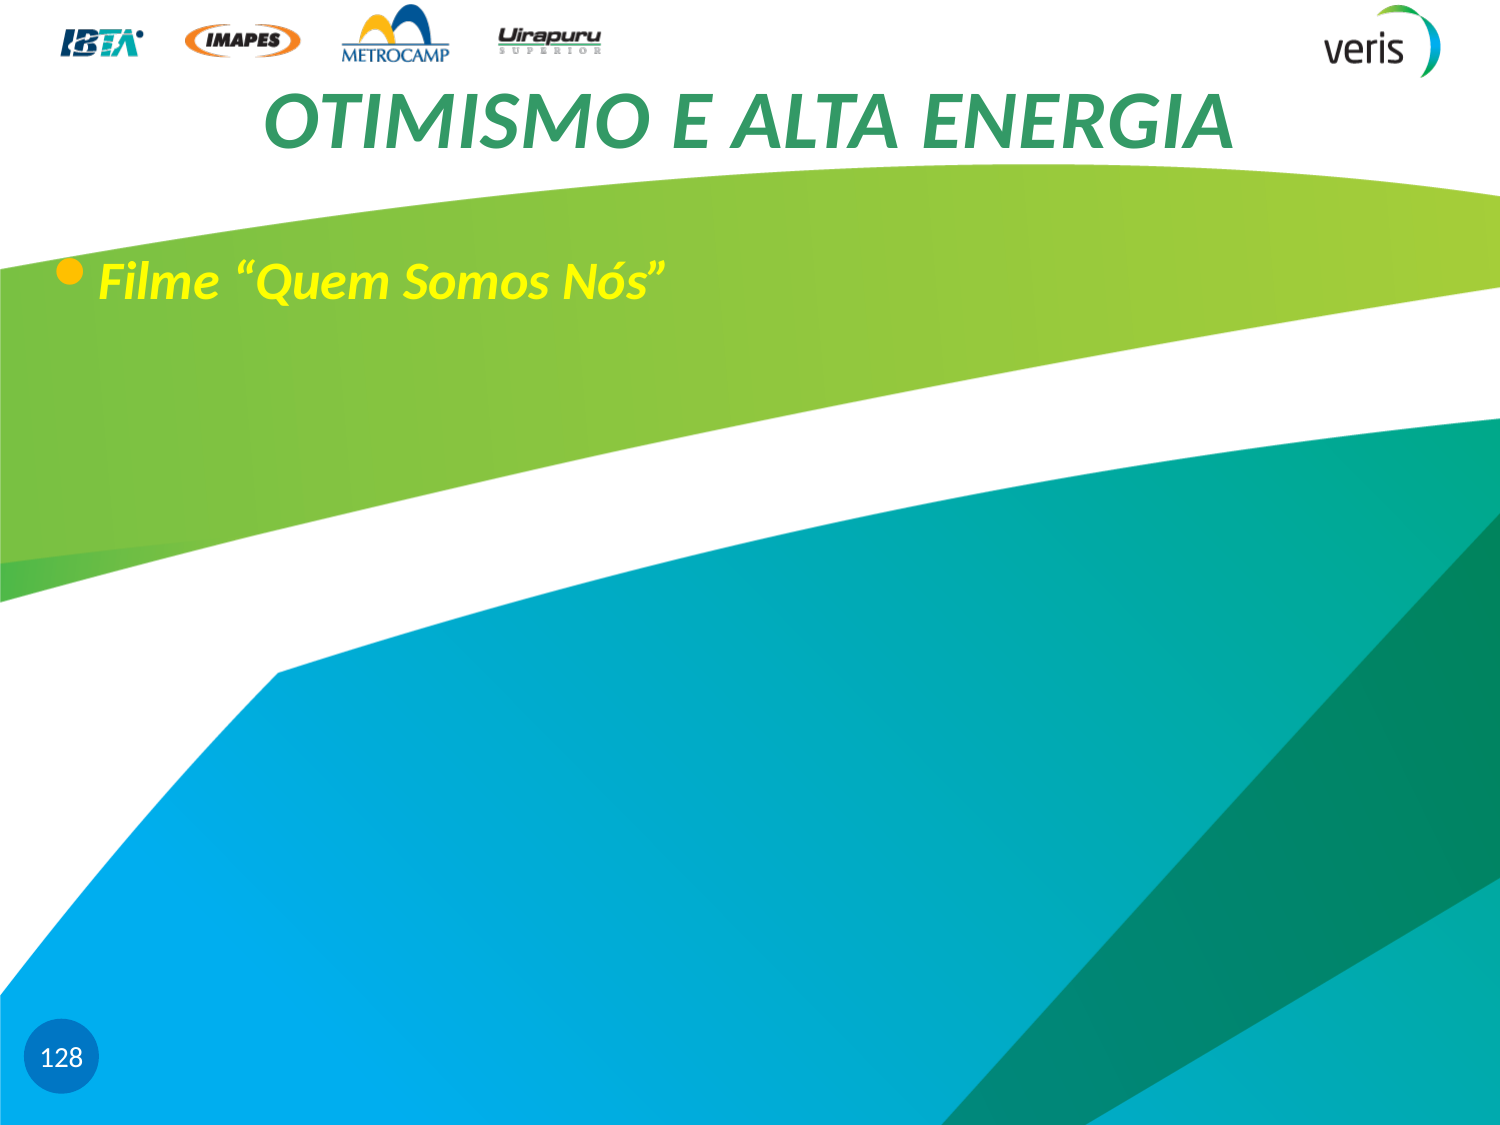

# OTIMISMO E ALTA ENERGIA
Filme “Quem Somos Nós”
128